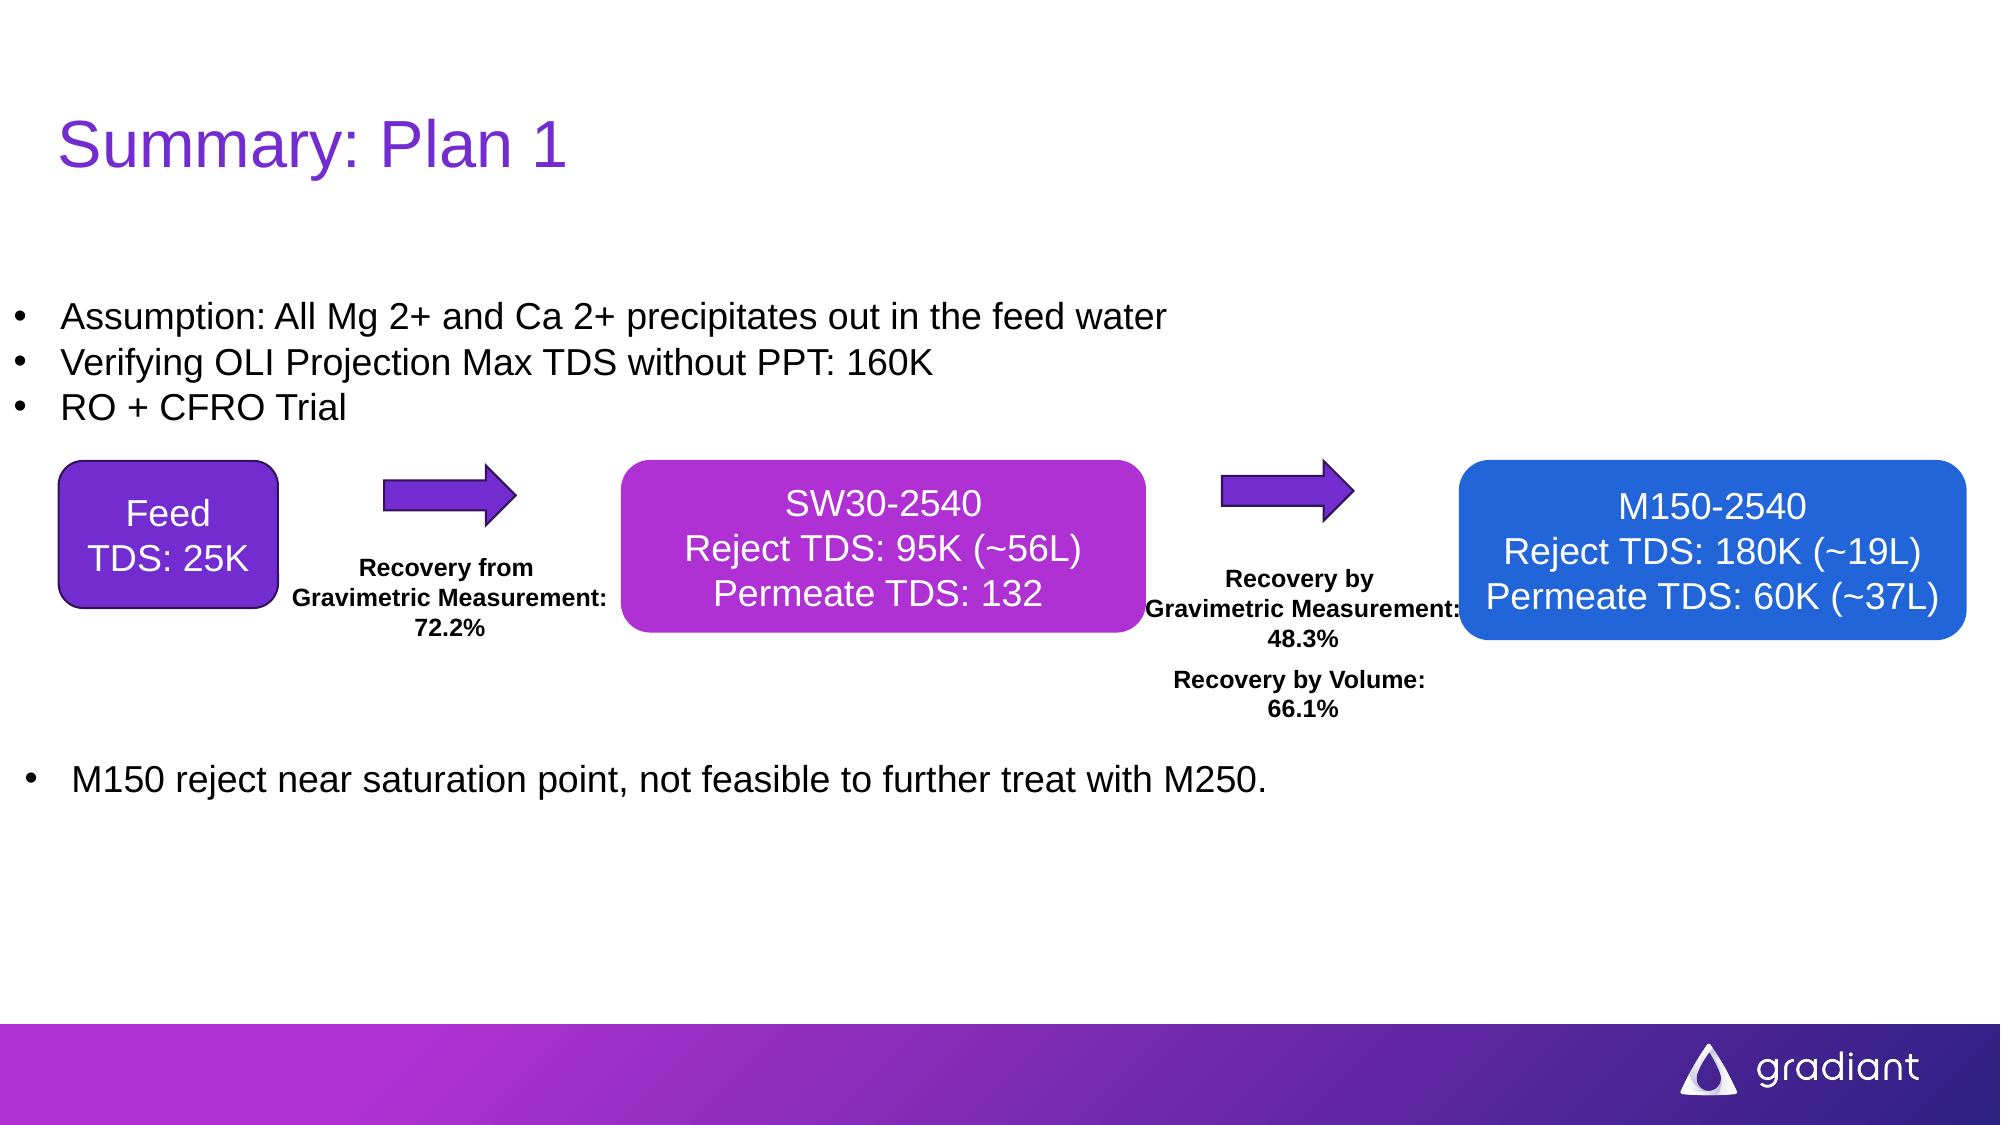

# Summary: Plan 1
Assumption: All Mg 2+ and Ca 2+ precipitates out in the feed water
Verifying OLI Projection Max TDS without PPT: 160K
RO + CFRO Trial
Feed
TDS: 25K
SW30-2540
Reject TDS: 95K (~56L)
Permeate TDS: 132

M150-2540
Reject TDS: 180K (~19L)
Permeate TDS: 60K (~37L)

Recovery from
Gravimetric Measurement: 72.2%
Recovery by
Gravimetric Measurement: 48.3%
Recovery by Volume:
66.1%
M150 reject near saturation point, not feasible to further treat with M250.